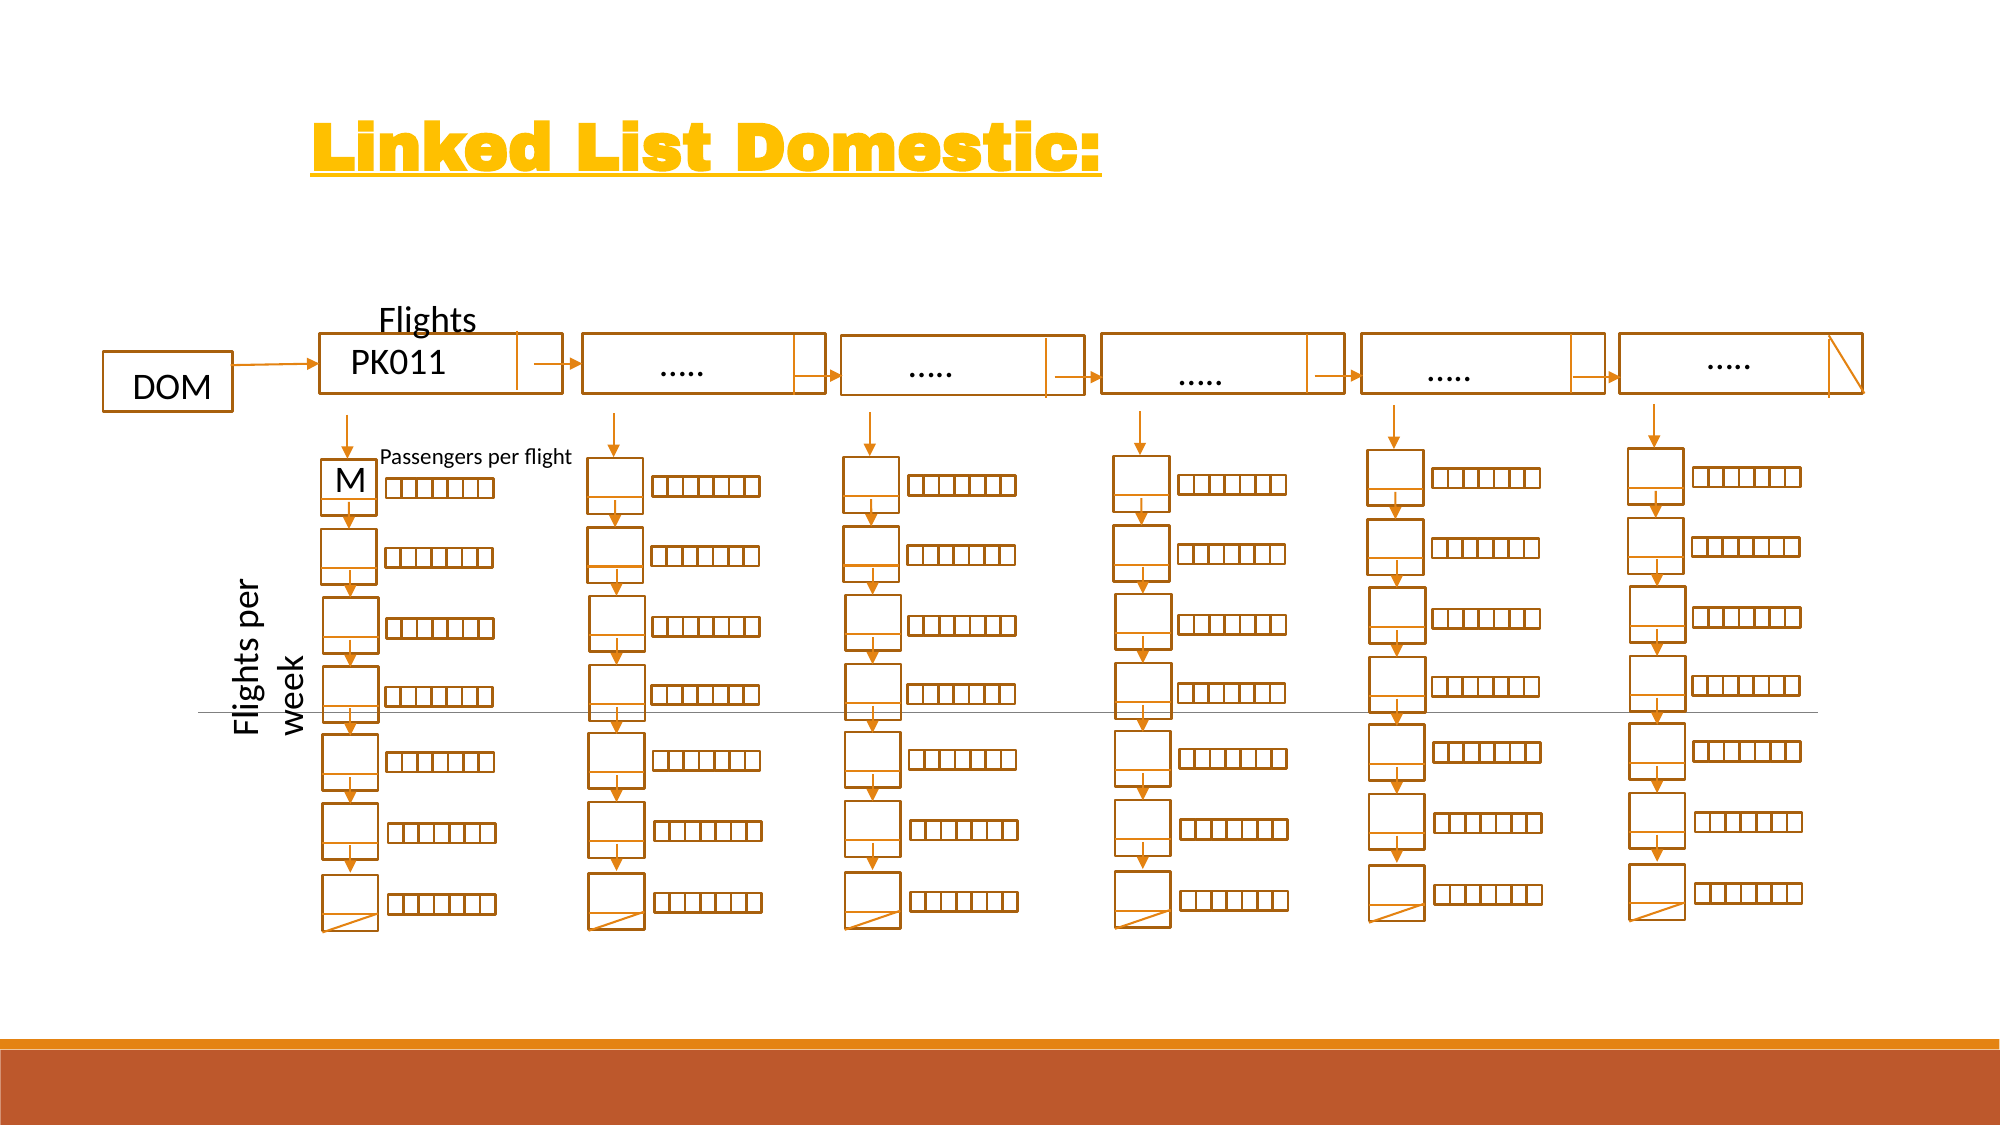

Linked List Domestic:
Flights
…..
PK011
…..
…..

…..
…..

DOM

Passengers per flight

M

Flights per week